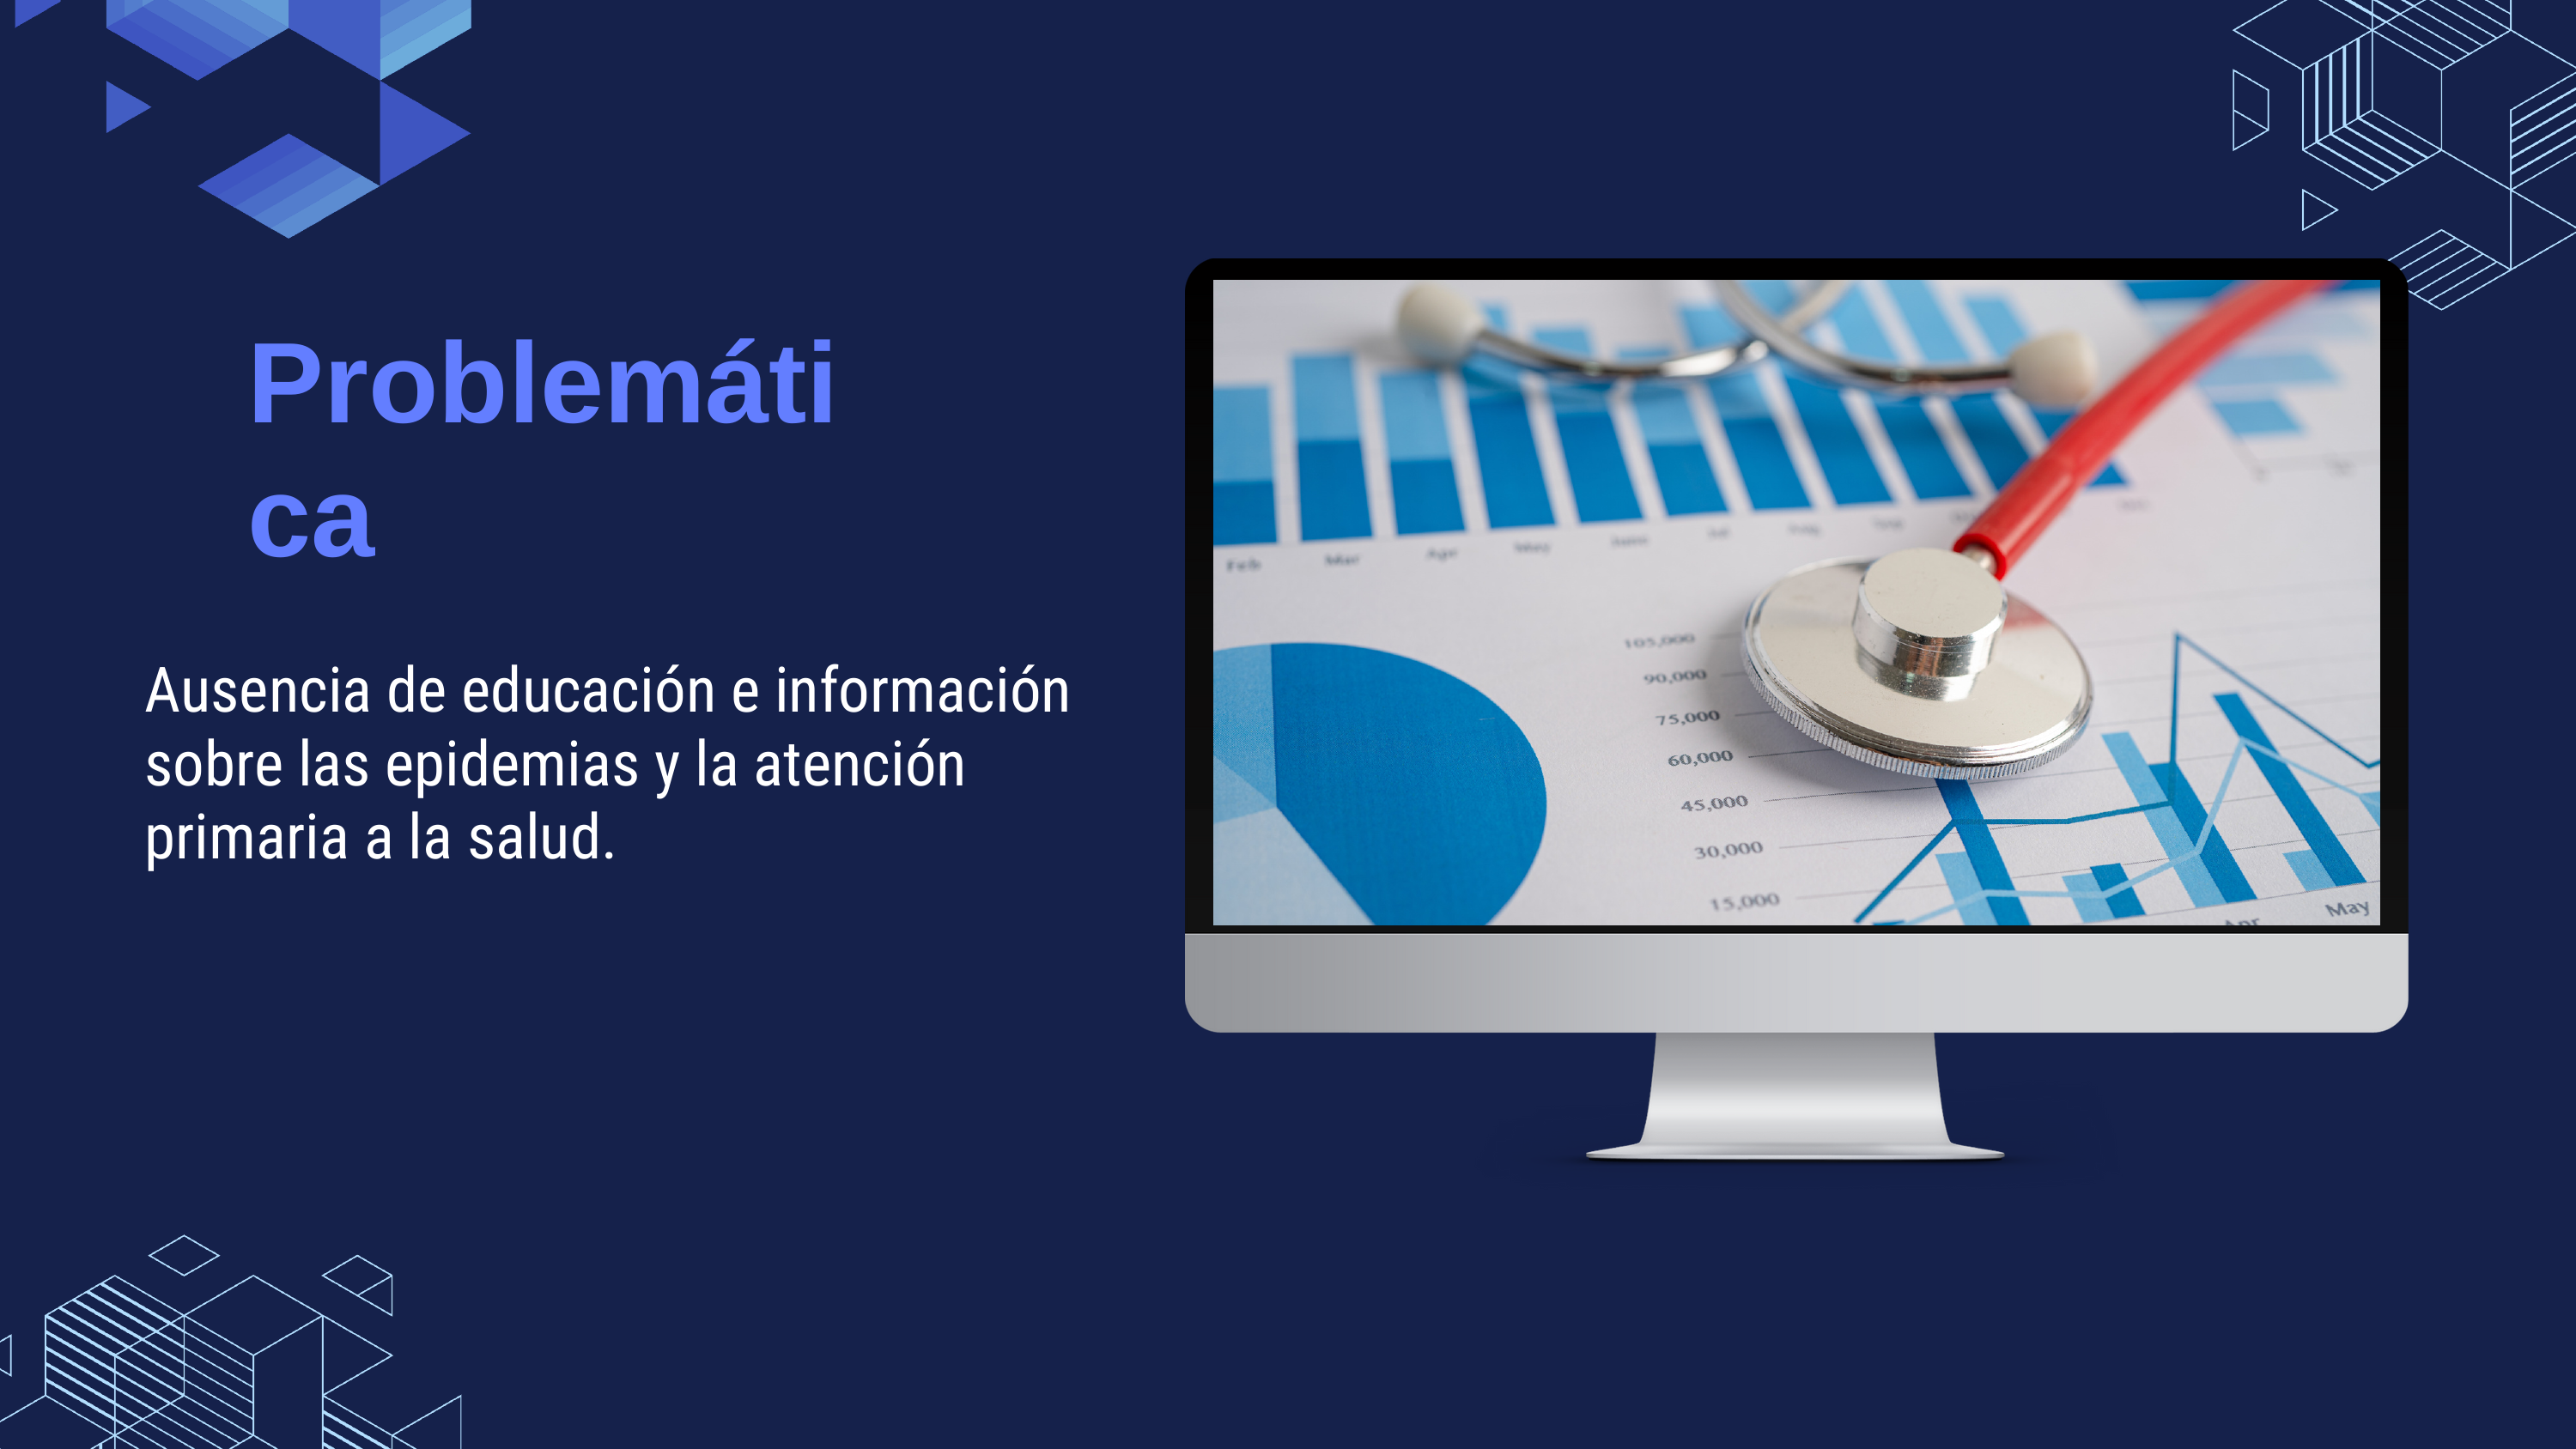

Problemática
Ausencia de educación e información sobre las epidemias y la atención primaria a la salud.